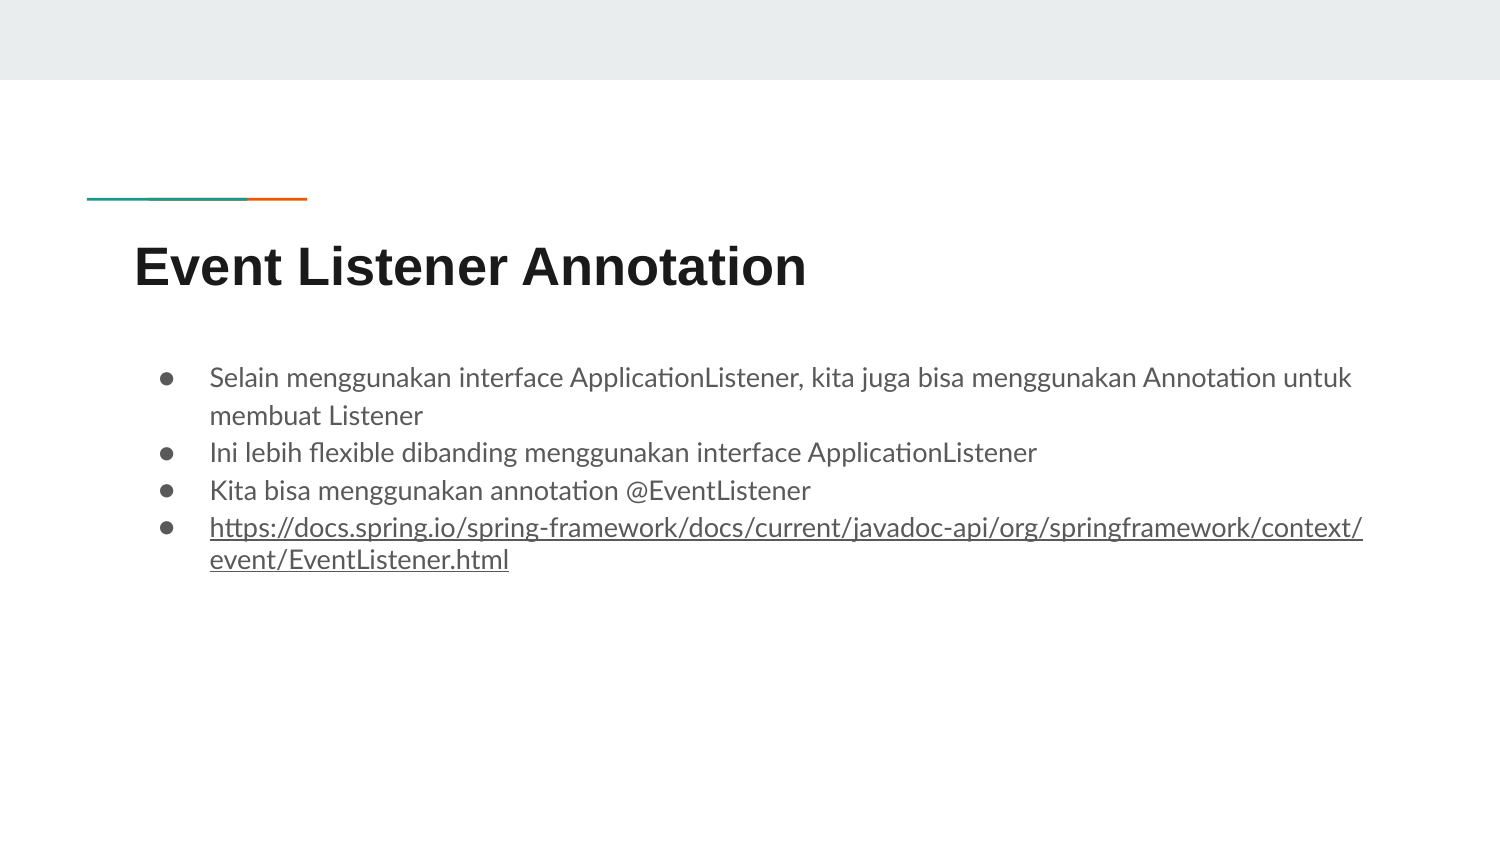

# Event Listener Annotation
Selain menggunakan interface ApplicationListener, kita juga bisa menggunakan Annotation untuk membuat Listener
Ini lebih flexible dibanding menggunakan interface ApplicationListener
Kita bisa menggunakan annotation @EventListener
https://docs.spring.io/spring-framework/docs/current/javadoc-api/org/springframework/context/event/EventListener.html